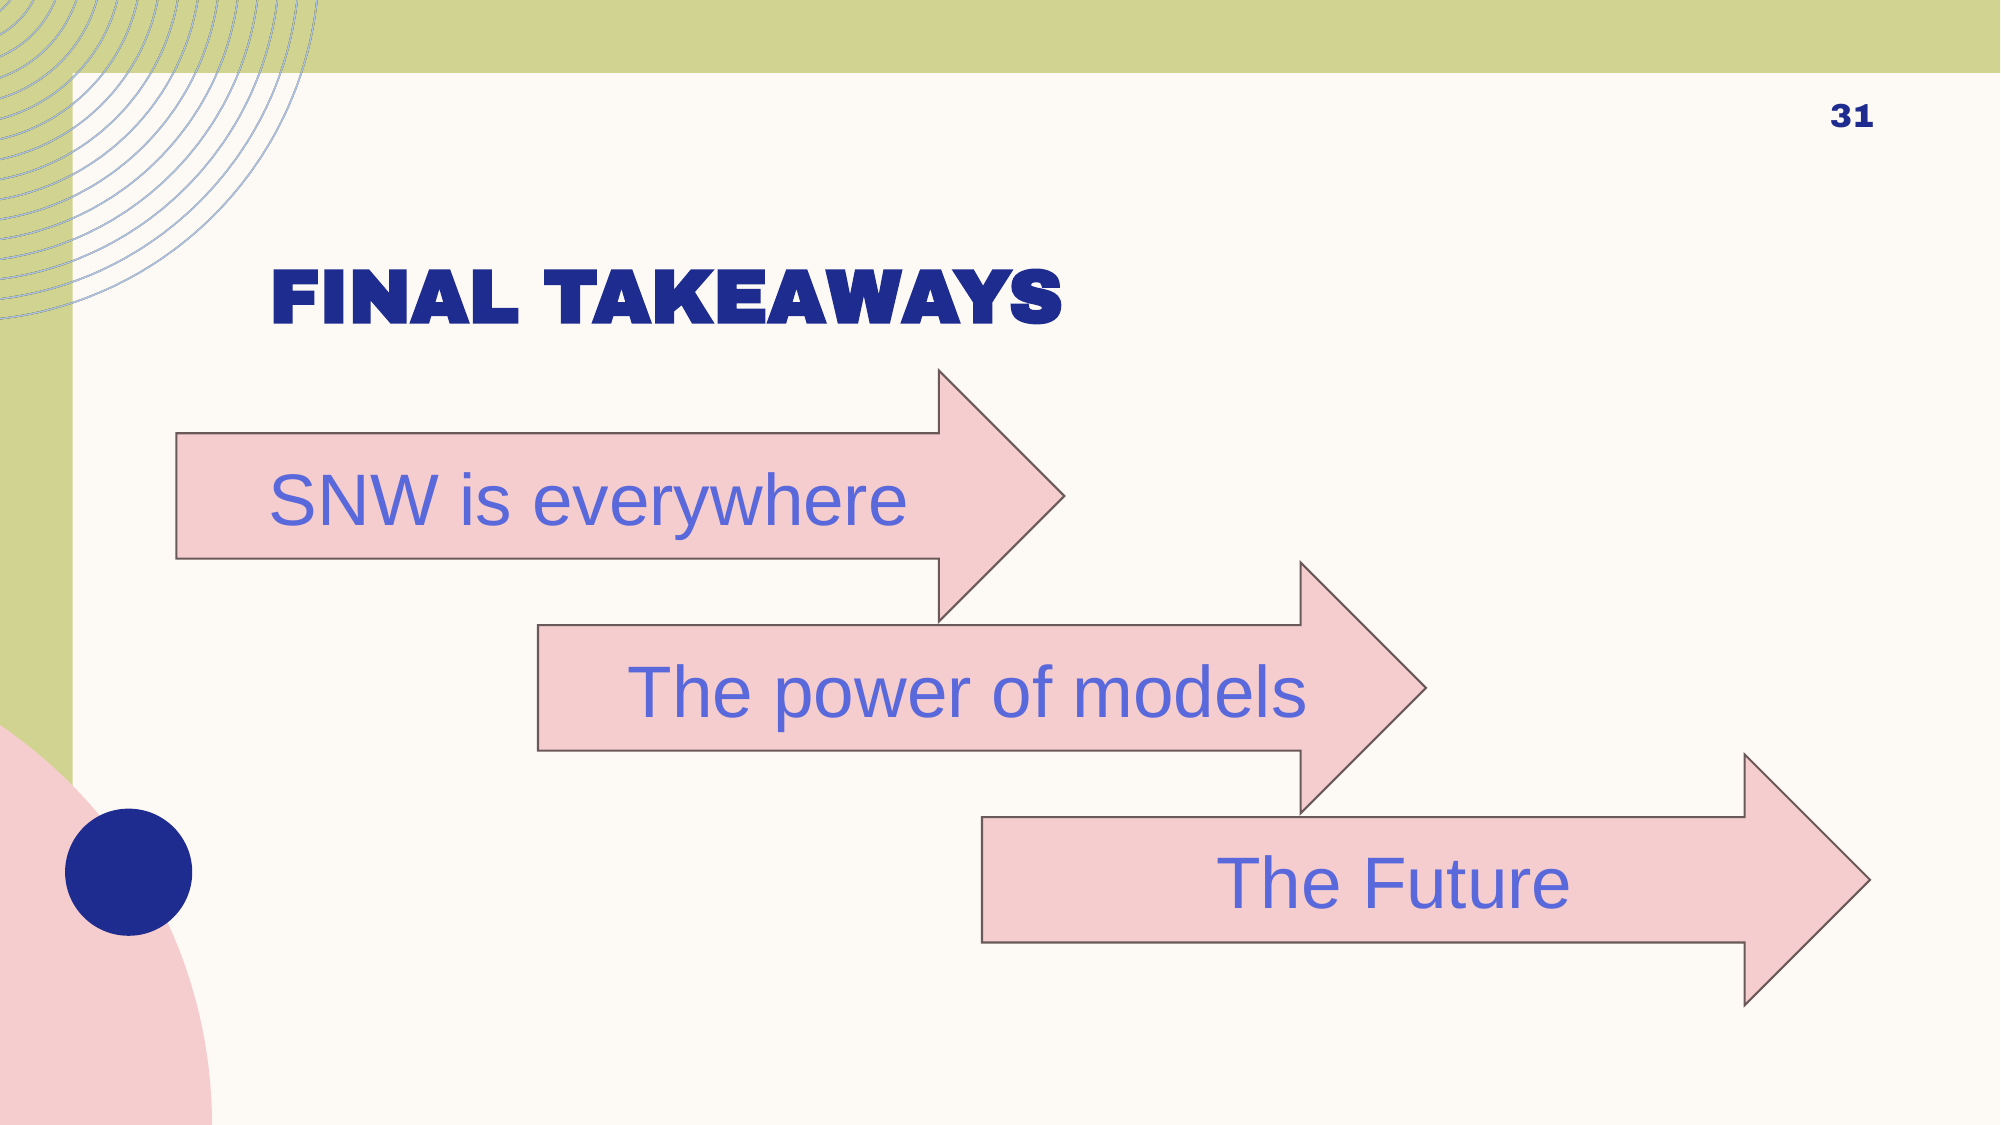

31
# Final takeaways
SNW is everywhere
The power of models
The Future